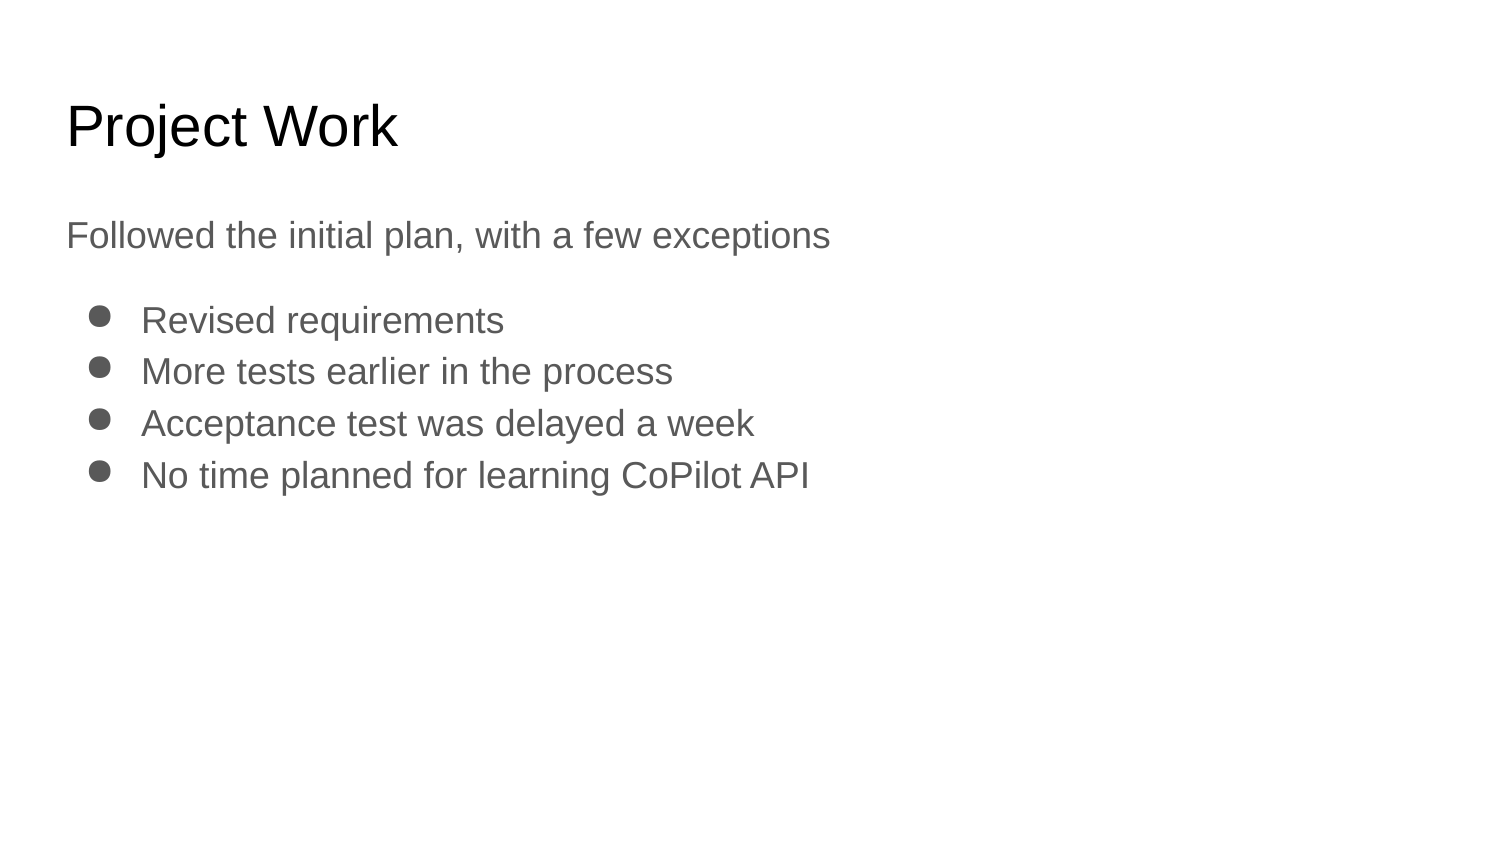

# Project Work
Followed the initial plan, with a few exceptions
Revised requirements
More tests earlier in the process
Acceptance test was delayed a week
No time planned for learning CoPilot API